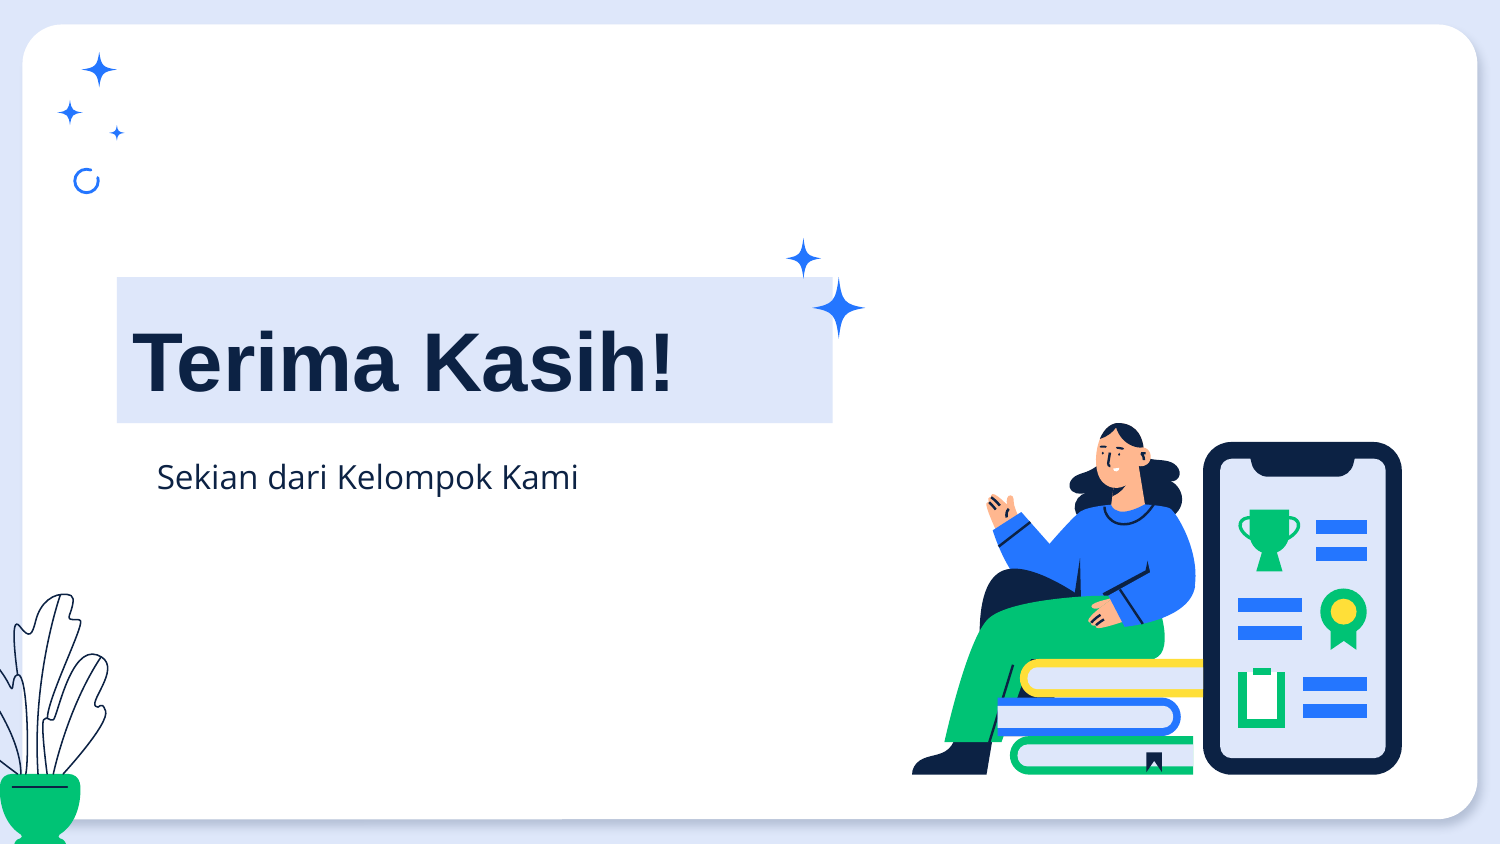

# Terima Kasih!

Sekian dari Kelompok Kami